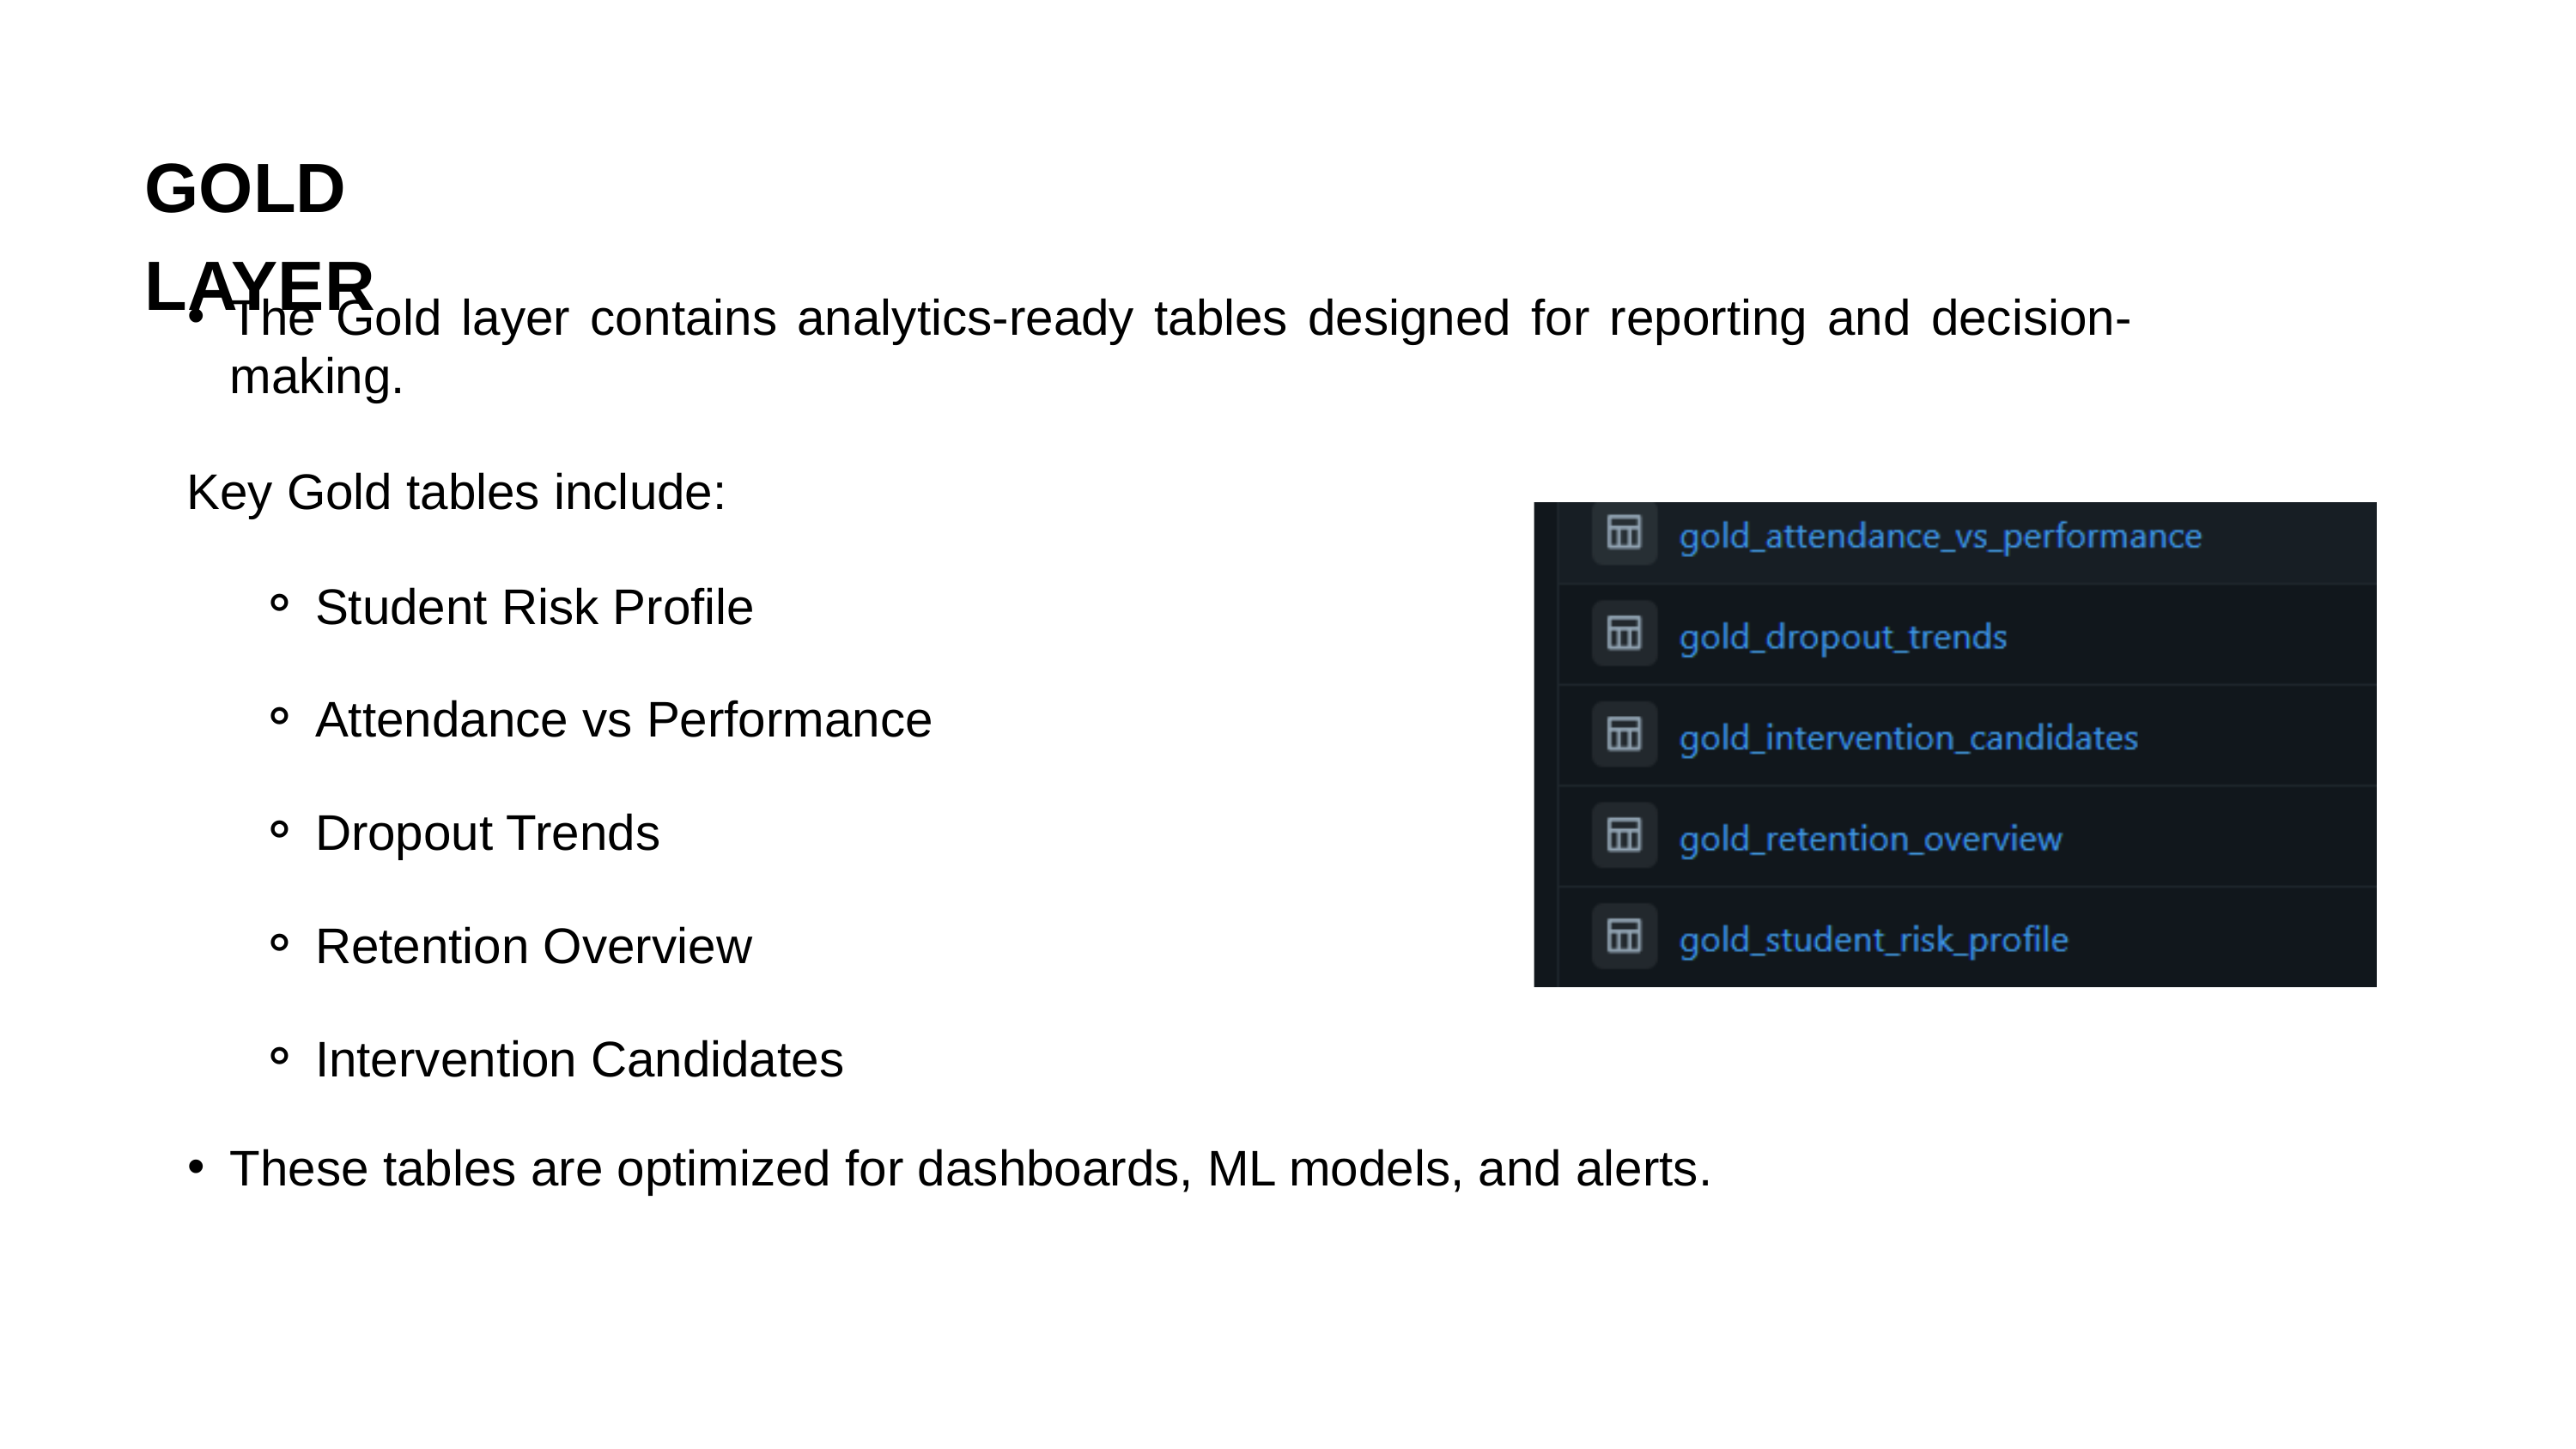

GOLD LAYER
The Gold layer contains analytics-ready tables designed for reporting and decision-making.

   Key Gold tables include:

Student Risk Profile

Attendance vs Performance

Dropout Trends

Retention Overview

Intervention Candidates

These tables are optimized for dashboards, ML models, and alerts.